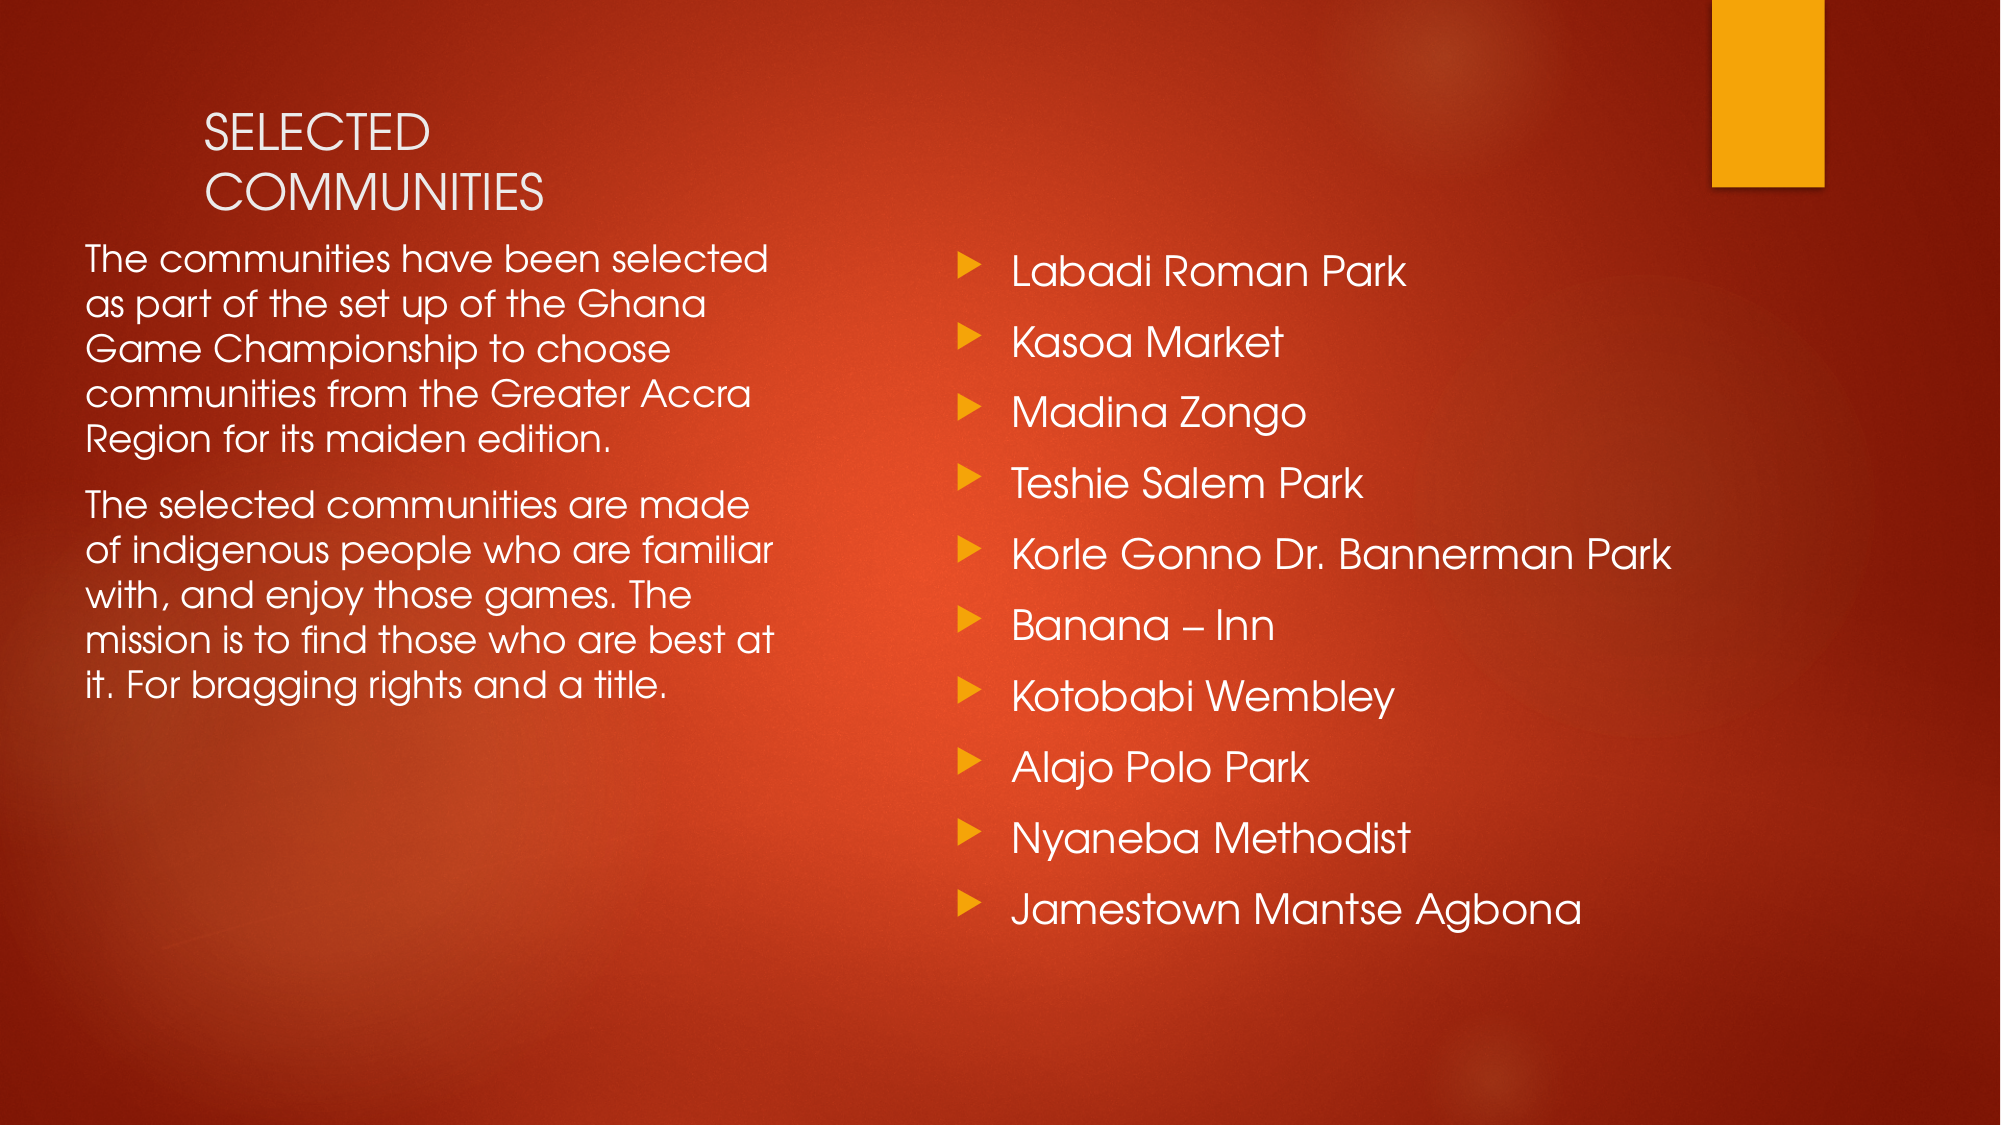

# SELECTED COMMUNITIES
Labadi Roman Park
Kasoa Market
Madina Zongo
Teshie Salem Park
Korle Gonno Dr. Bannerman Park
Banana – Inn
Kotobabi Wembley
Alajo Polo Park
Nyaneba Methodist
Jamestown Mantse Agbona
The communities have been selected as part of the set up of the Ghana Game Championship to choose communities from the Greater Accra Region for its maiden edition.
The selected communities are made of indigenous people who are familiar with, and enjoy those games. The mission is to find those who are best at it. For bragging rights and a title.